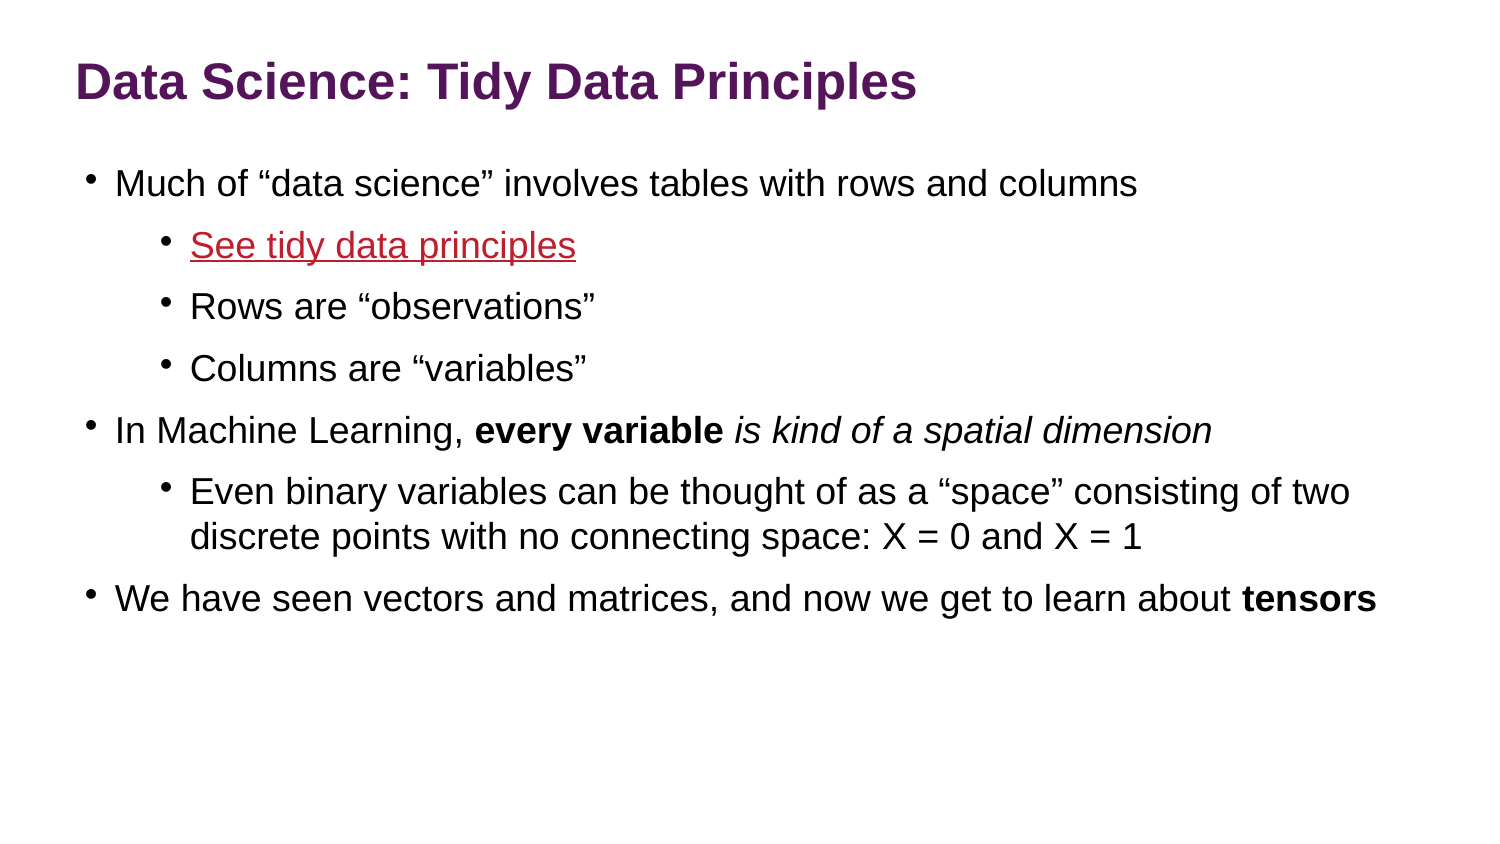

# Data Science: Tidy Data Principles
Much of “data science” involves tables with rows and columns
See tidy data principles
Rows are “observations”
Columns are “variables”
In Machine Learning, every variable is kind of a spatial dimension
Even binary variables can be thought of as a “space” consisting of two discrete points with no connecting space: X = 0 and X = 1
We have seen vectors and matrices, and now we get to learn about tensors